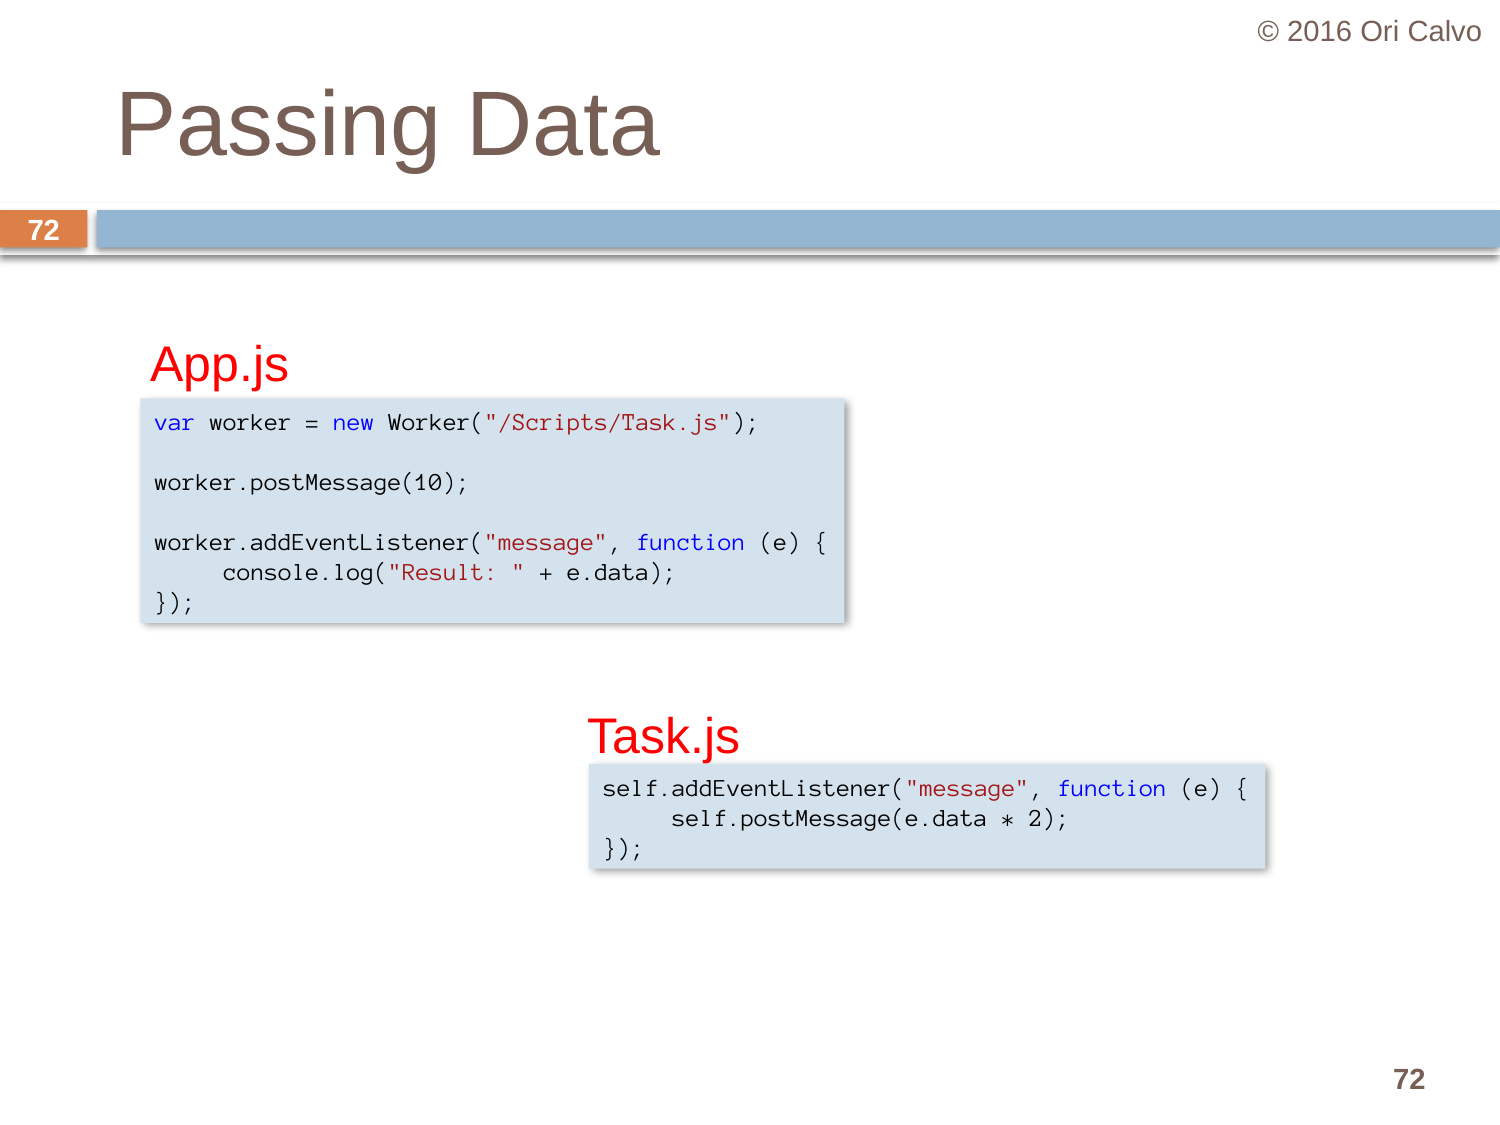

© 2016 Ori Calvo
# Passing Data
72
App.js
var worker = new Worker("/Scripts/Task.js");

worker.postMessage(10);

worker.addEventListener("message", function (e) {
     console.log("Result: " + e.data);
});
Task.js
self.addEventListener("message", function (e) {
     self.postMessage(e.data * 2);
});